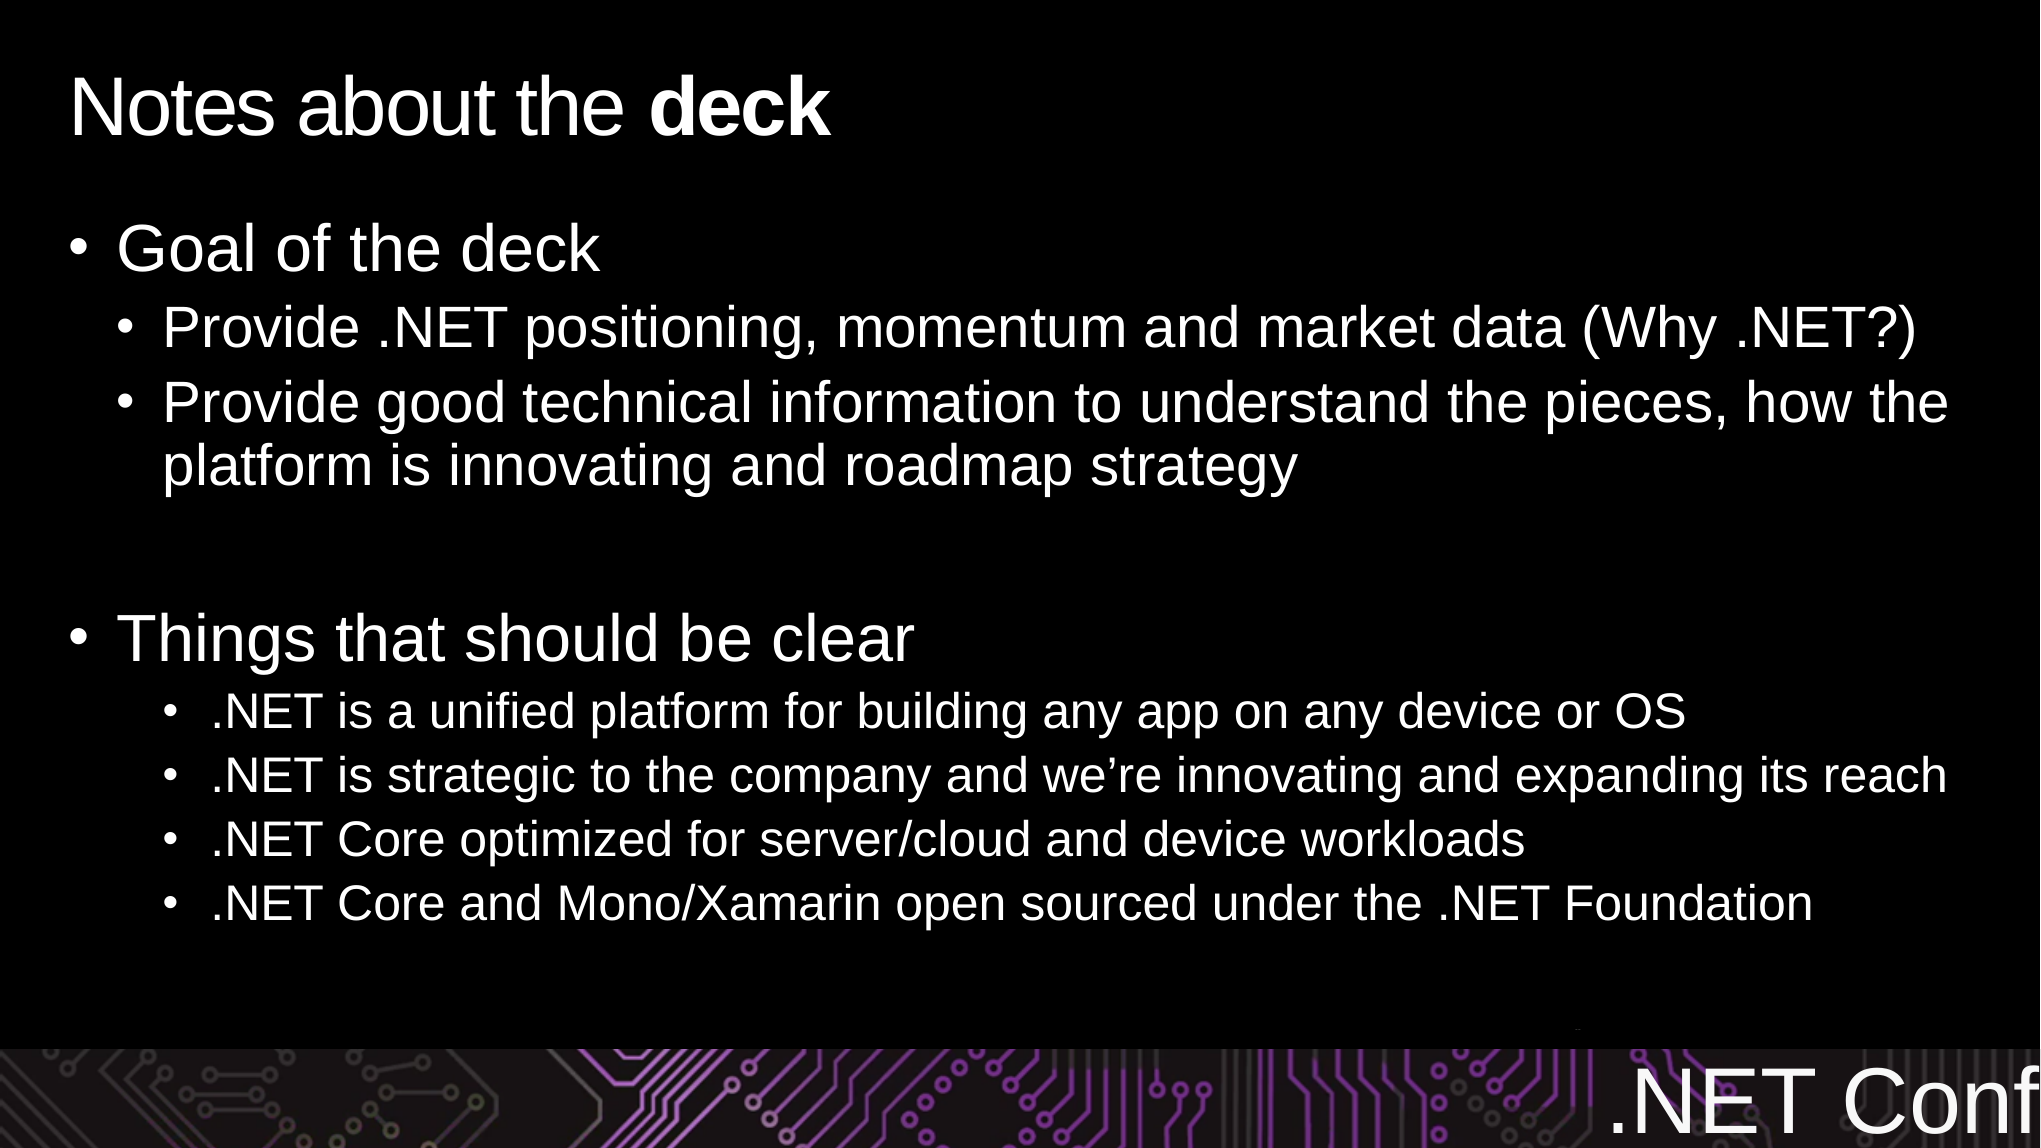

# Notes about the deck
Goal of the deck
Provide .NET positioning, momentum and market data (Why .NET?)
Provide good technical information to understand the pieces, how the platform is innovating and roadmap strategy

Things that should be clear
.NET is a unified platform for building any app on any device or OS
.NET is strategic to the company and we’re innovating and expanding its reach
.NET Core optimized for server/cloud and device workloads
.NET Core and Mono/Xamarin open sourced under the .NET Foundation